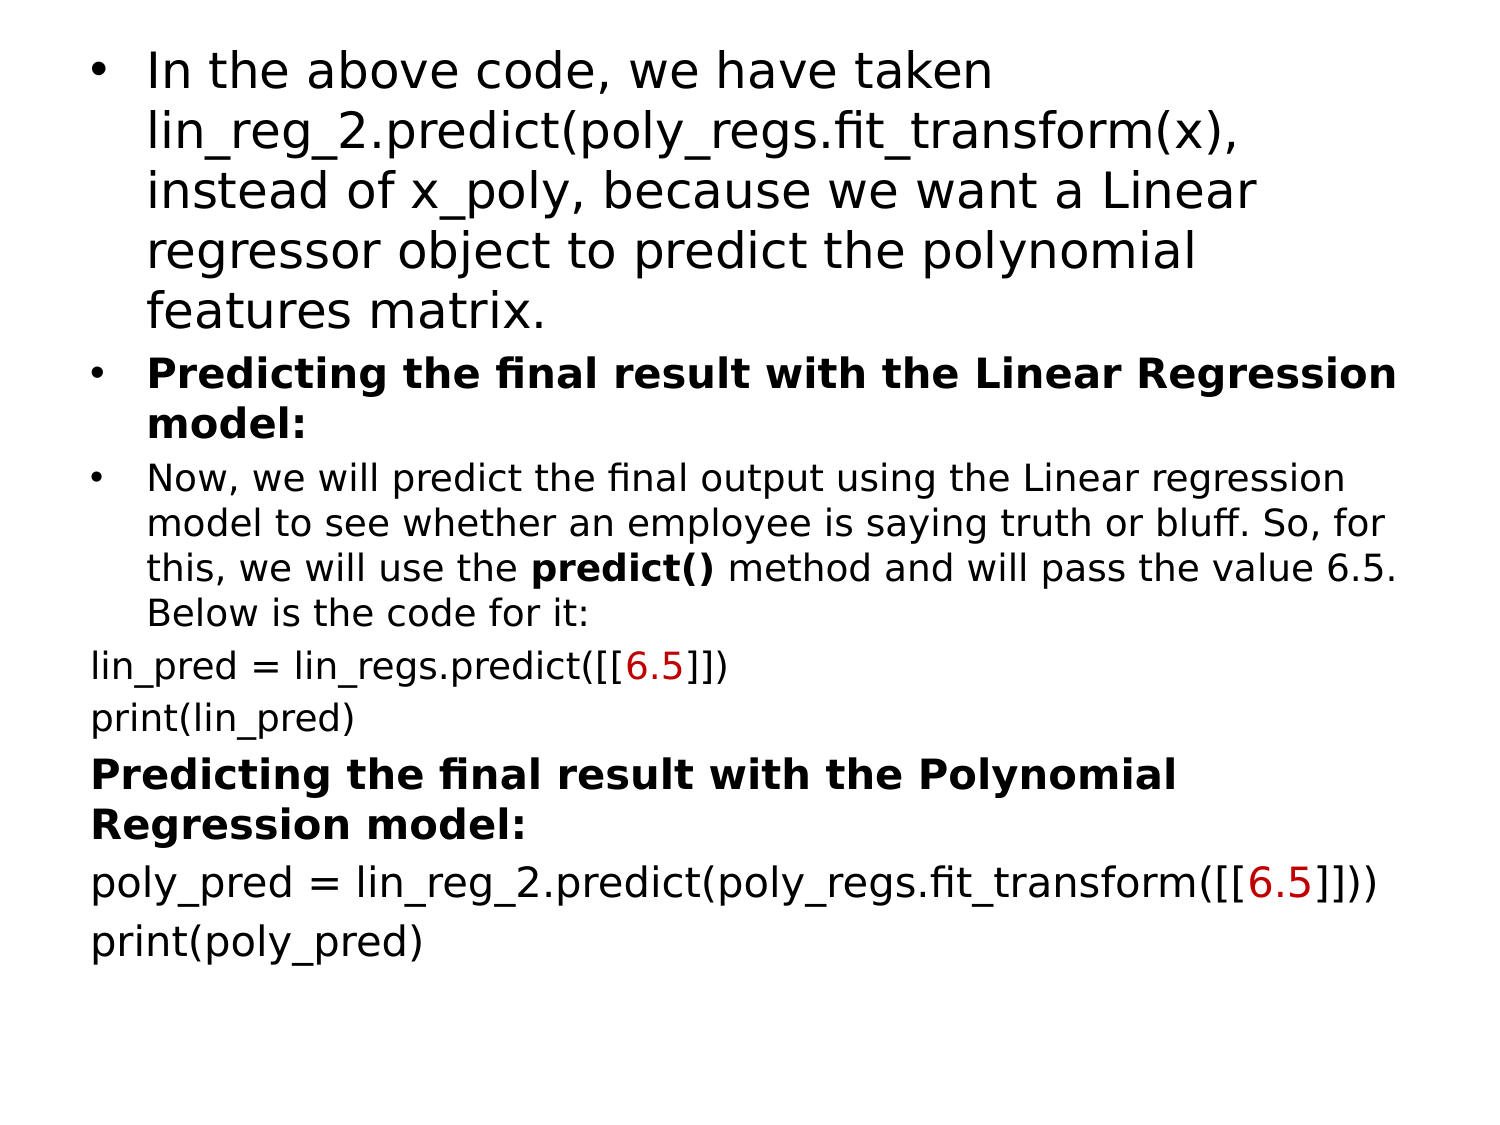

In the above code, we have taken lin_reg_2.predict(poly_regs.fit_transform(x), instead of x_poly, because we want a Linear regressor object to predict the polynomial features matrix.
Predicting the final result with the Linear Regression model:
Now, we will predict the final output using the Linear regression model to see whether an employee is saying truth or bluff. So, for this, we will use the predict() method and will pass the value 6.5. Below is the code for it:
lin_pred = lin_regs.predict([[6.5]])
print(lin_pred)
Predicting the final result with the Polynomial Regression model:
poly_pred = lin_reg_2.predict(poly_regs.fit_transform([[6.5]]))
print(poly_pred)